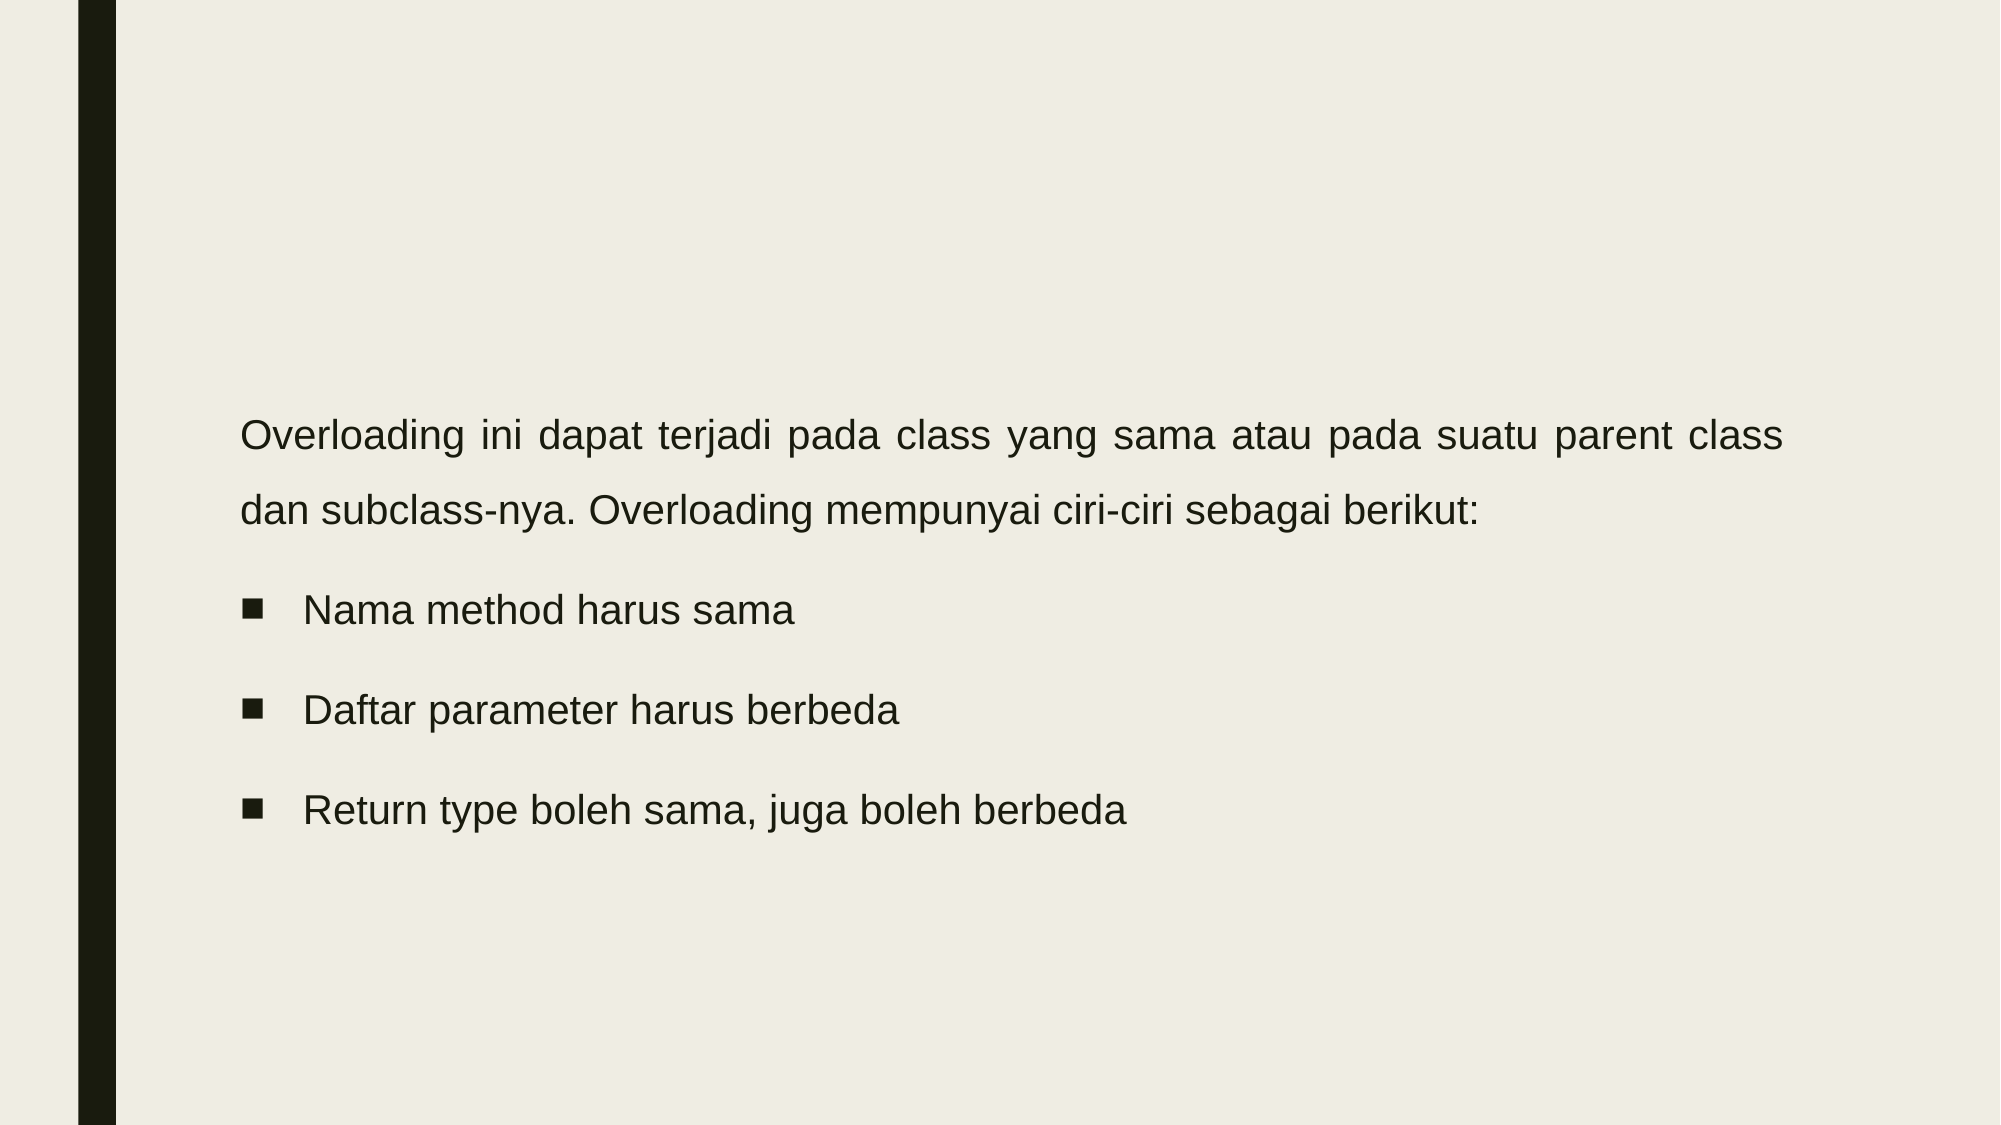

#
Overloading ini dapat terjadi pada class yang sama atau pada suatu parent class dan subclass-nya. Overloading mempunyai ciri-ciri sebagai berikut:
Nama method harus sama
Daftar parameter harus berbeda
Return type boleh sama, juga boleh berbeda